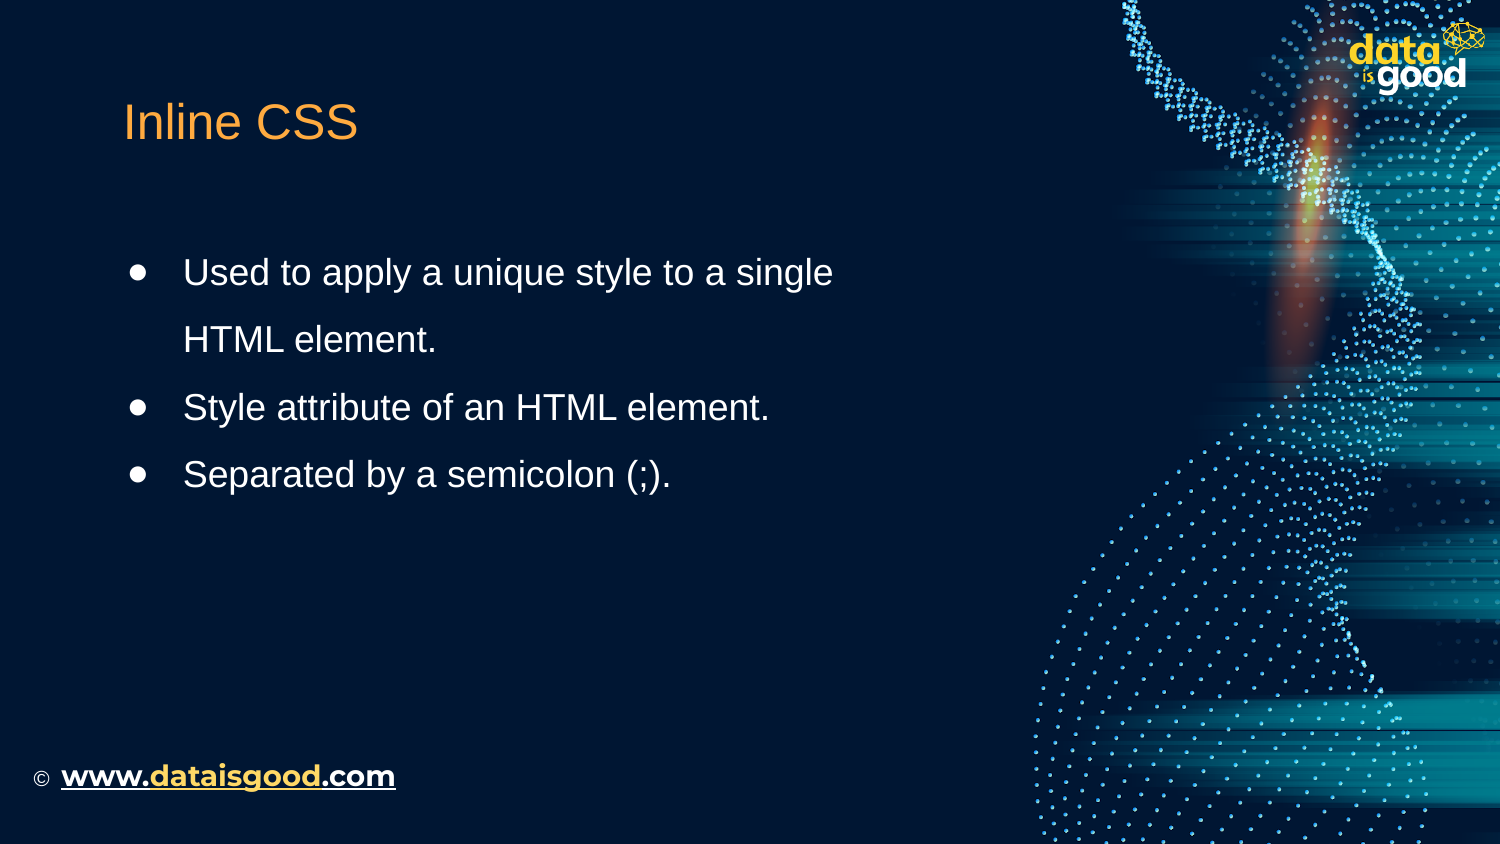

# Inline CSS
Used to apply a unique style to a single HTML element.
Style attribute of an HTML element.
Separated by a semicolon (;).